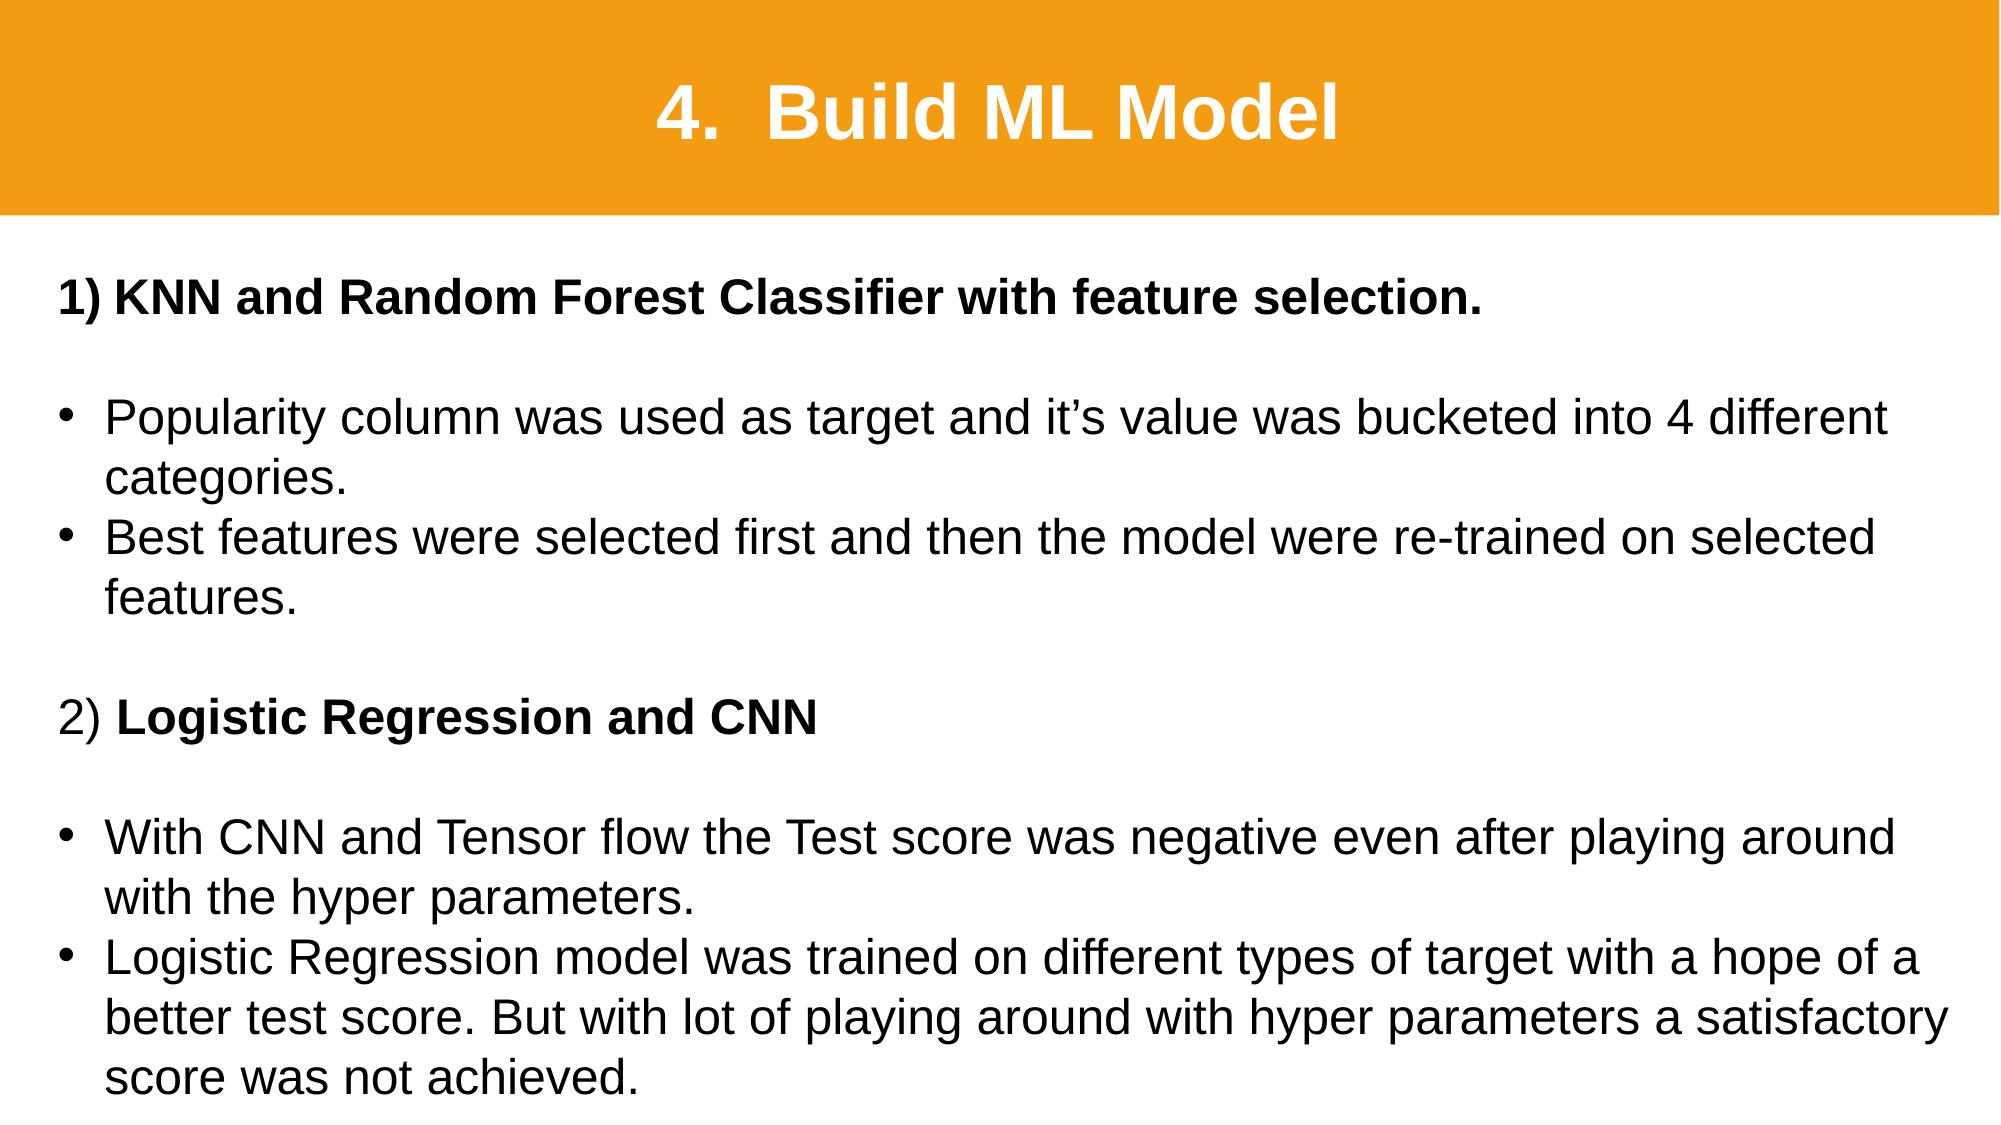

4.  Build ML Model
KNN and Random Forest Classifier with feature selection.

Popularity column was used as target and it’s value was bucketed into 4 different categories.
Best features were selected first and then the model were re-trained on selected features.

2) Logistic Regression and CNN

With CNN and Tensor flow the Test score was negative even after playing around with the hyper parameters.
Logistic Regression model was trained on different types of target with a hope of a better test score. But with lot of playing around with hyper parameters a satisfactory score was not achieved.